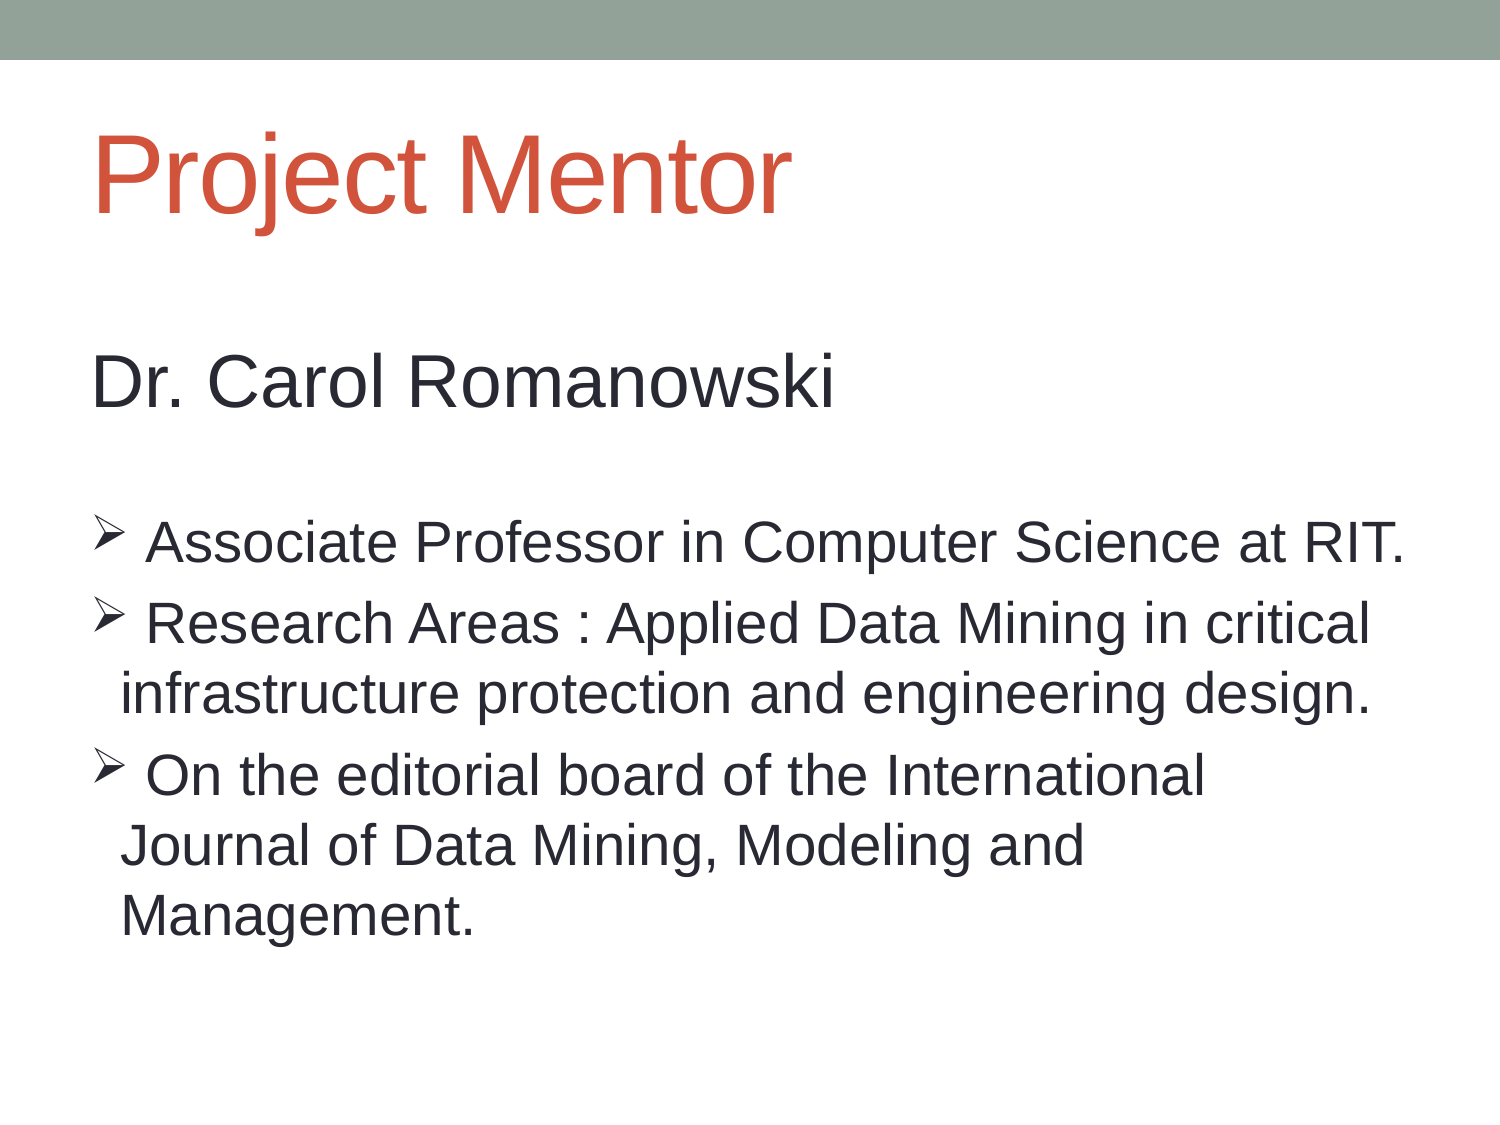

# Project Mentor
Dr. Carol Romanowski

 Associate Professor in Computer Science at RIT.
 Research Areas : Applied Data Mining in critical infrastructure protection and engineering design.
 On the editorial board of the International Journal of Data Mining, Modeling and Management.